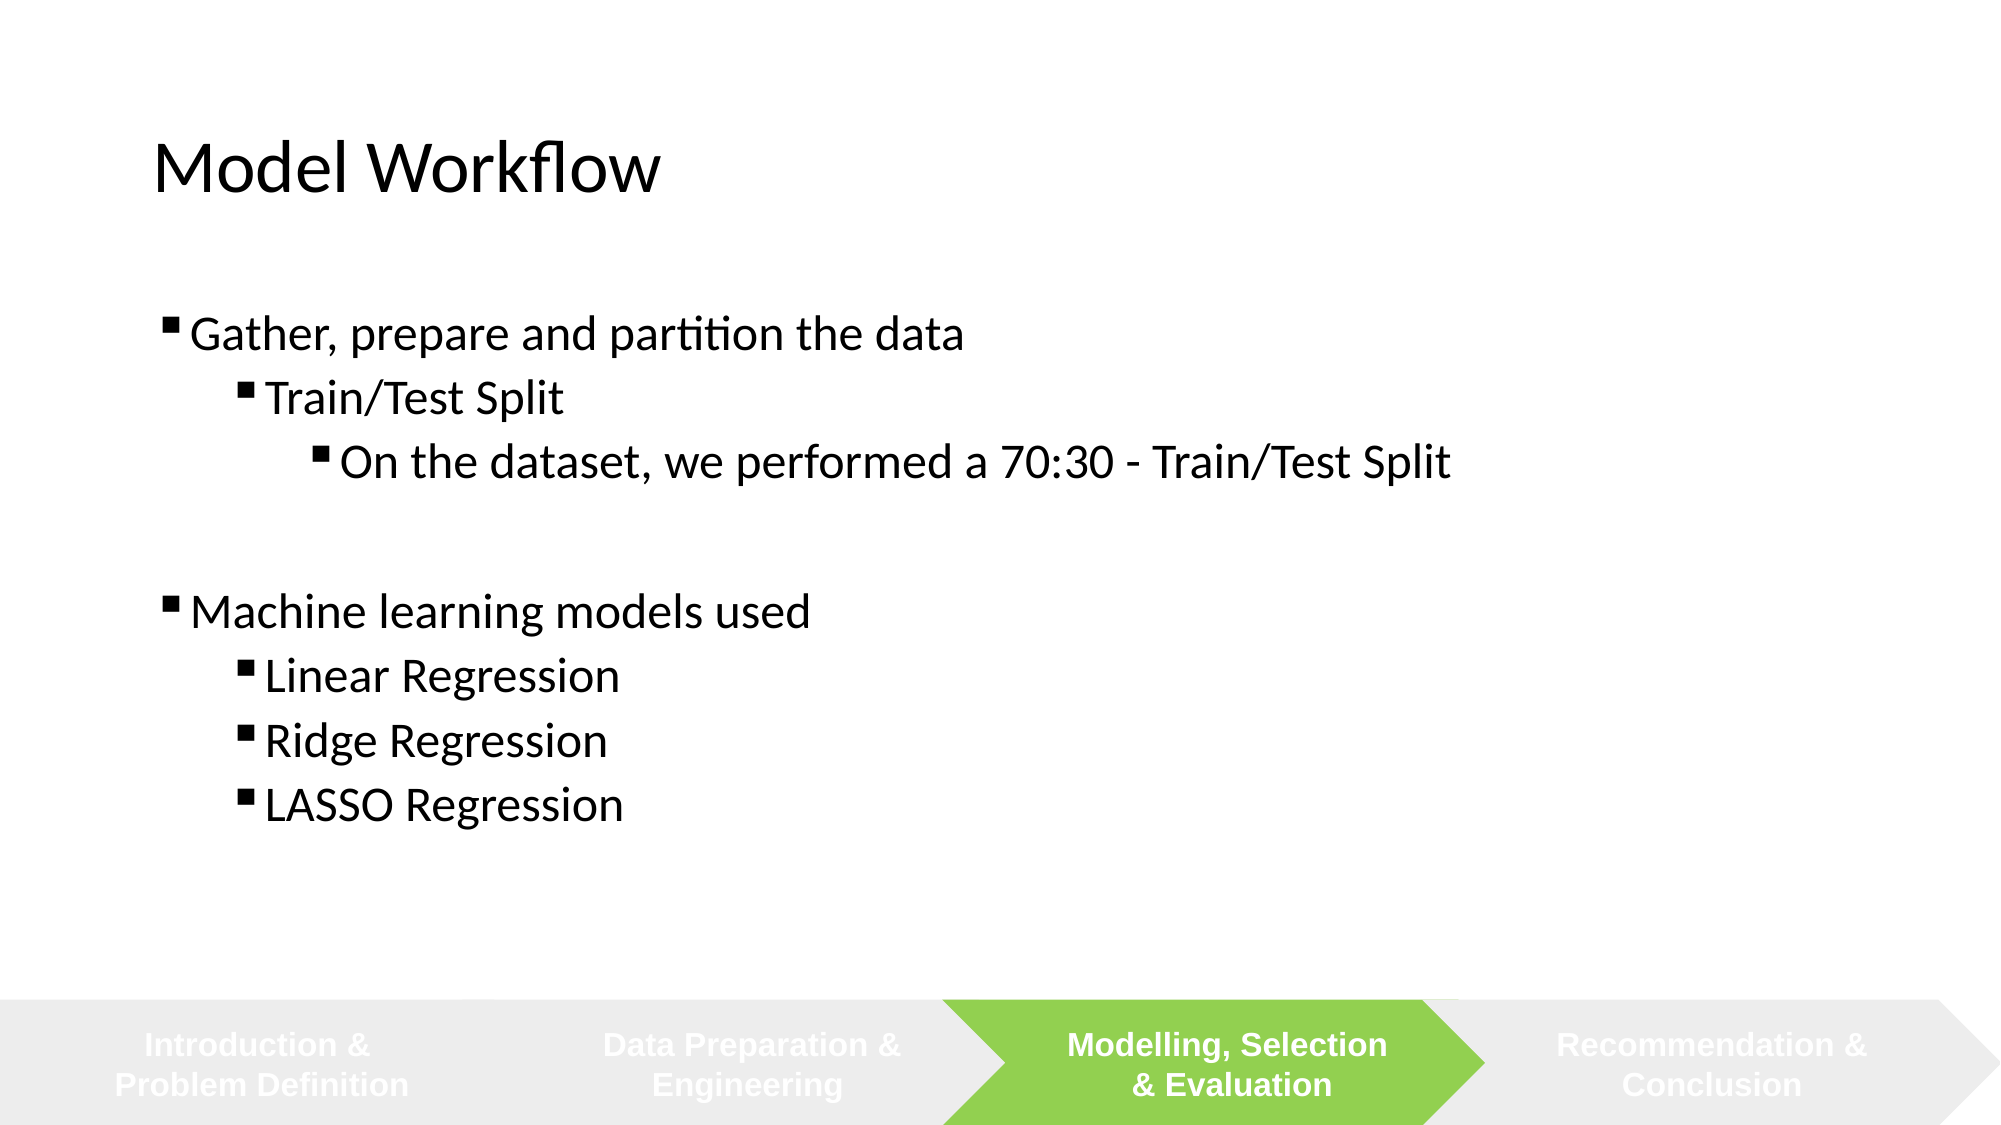

# Model Workflow
Gather, prepare and partition the data
Train/Test Split
On the dataset, we performed a 70:30 - Train/Test Split

Machine learning models used
Linear Regression
Ridge Regression
LASSO Regression

Data Preparation &
Engineering

Modelling, Selection
& Evaluation

Recommendation &
Conclusion

Introduction &
Problem Definition